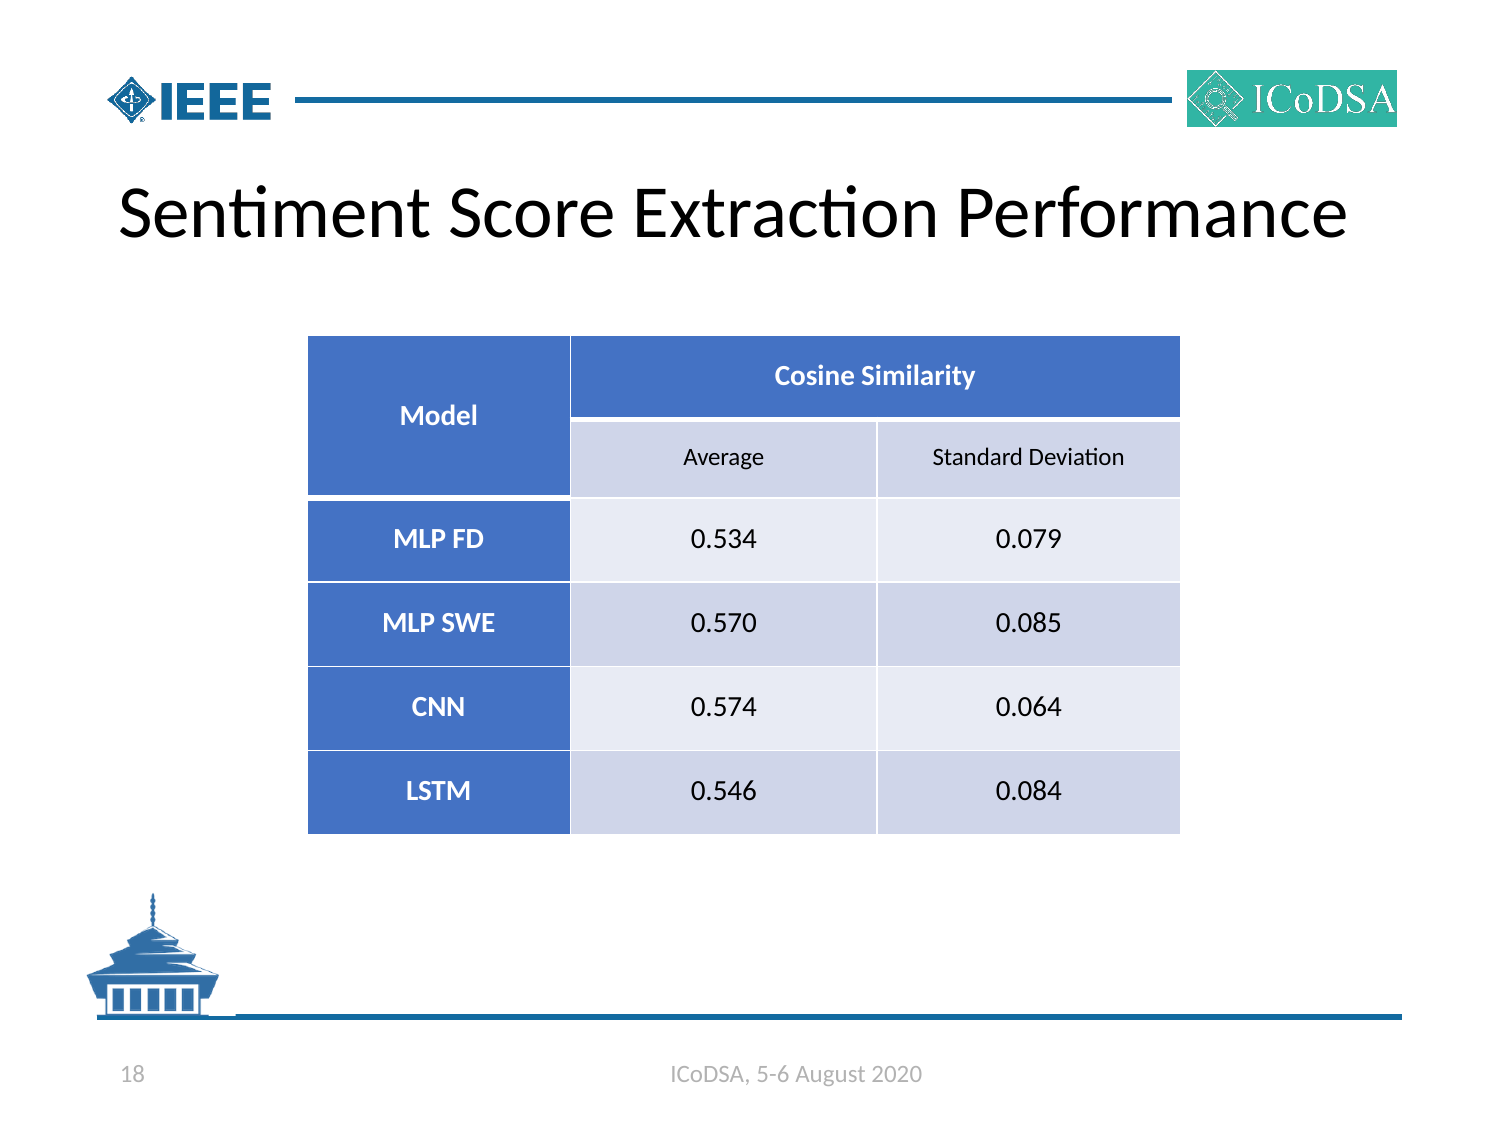

# Sentiment Score Extraction Performance
| Model | Cosine Similarity |  |
| --- | --- | --- |
|  | Average | Standard Deviation |
| MLP FD | 0.534 | 0.079 |
| MLP SWE | 0.570 | 0.085 |
| CNN | 0.574 | 0.064 |
| LSTM | 0.546 | 0.084 |
18
ICoDSA, 5-6 August 2020